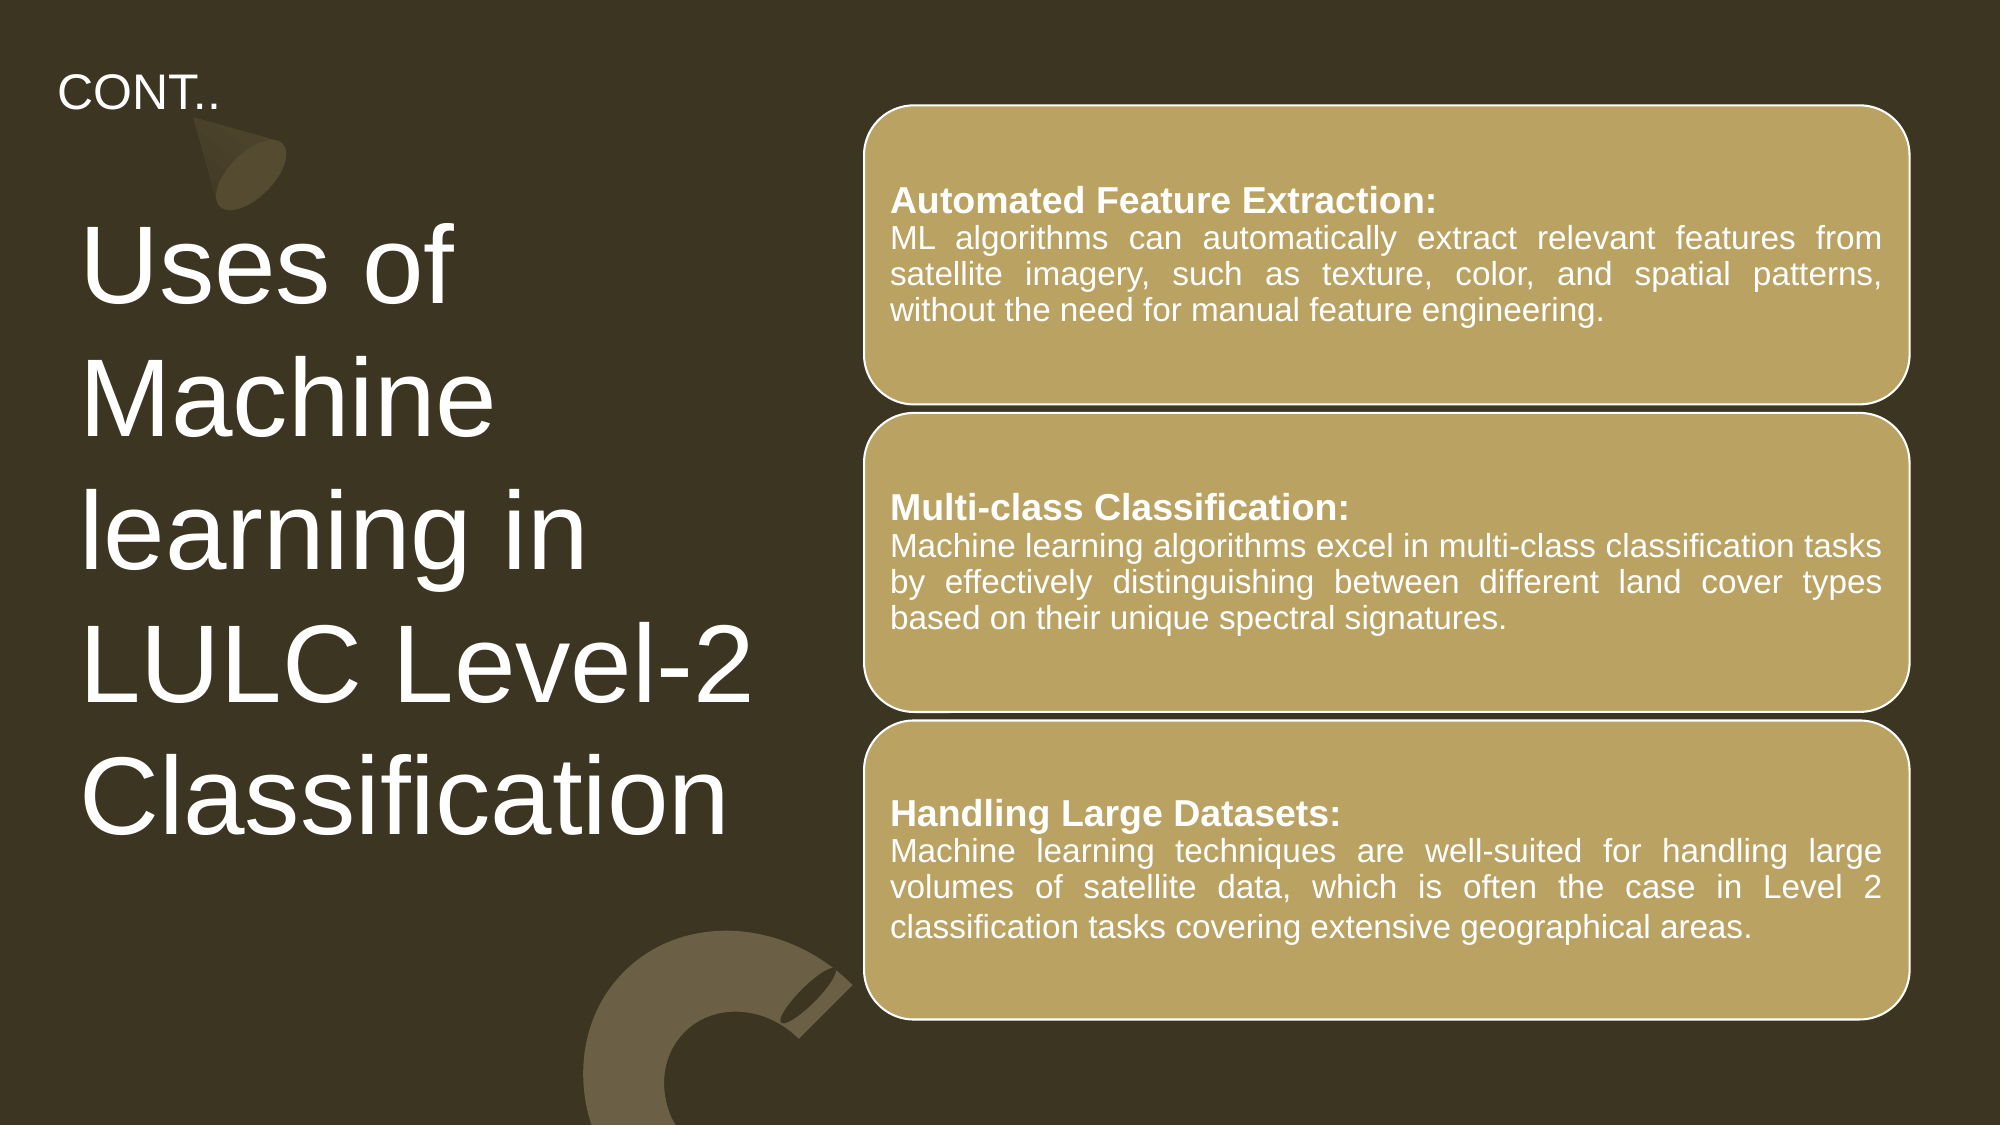

CONT..

Automated Feature Extraction:
ML algorithms can automatically extract relevant features from satellite imagery, such as texture, color, and spatial patterns, without the need for manual feature engineering.

Multi-class Classification:
Machine learning algorithms excel in multi-class classification tasks by effectively distinguishing between different land cover types based on their unique spectral signatures.

Handling Large Datasets:
Machine learning techniques are well-suited for handling large volumes of satellite data, which is often the case in Level 2 classification tasks covering extensive geographical areas.
# Uses of Machine learning in LULC Level-2 Classification